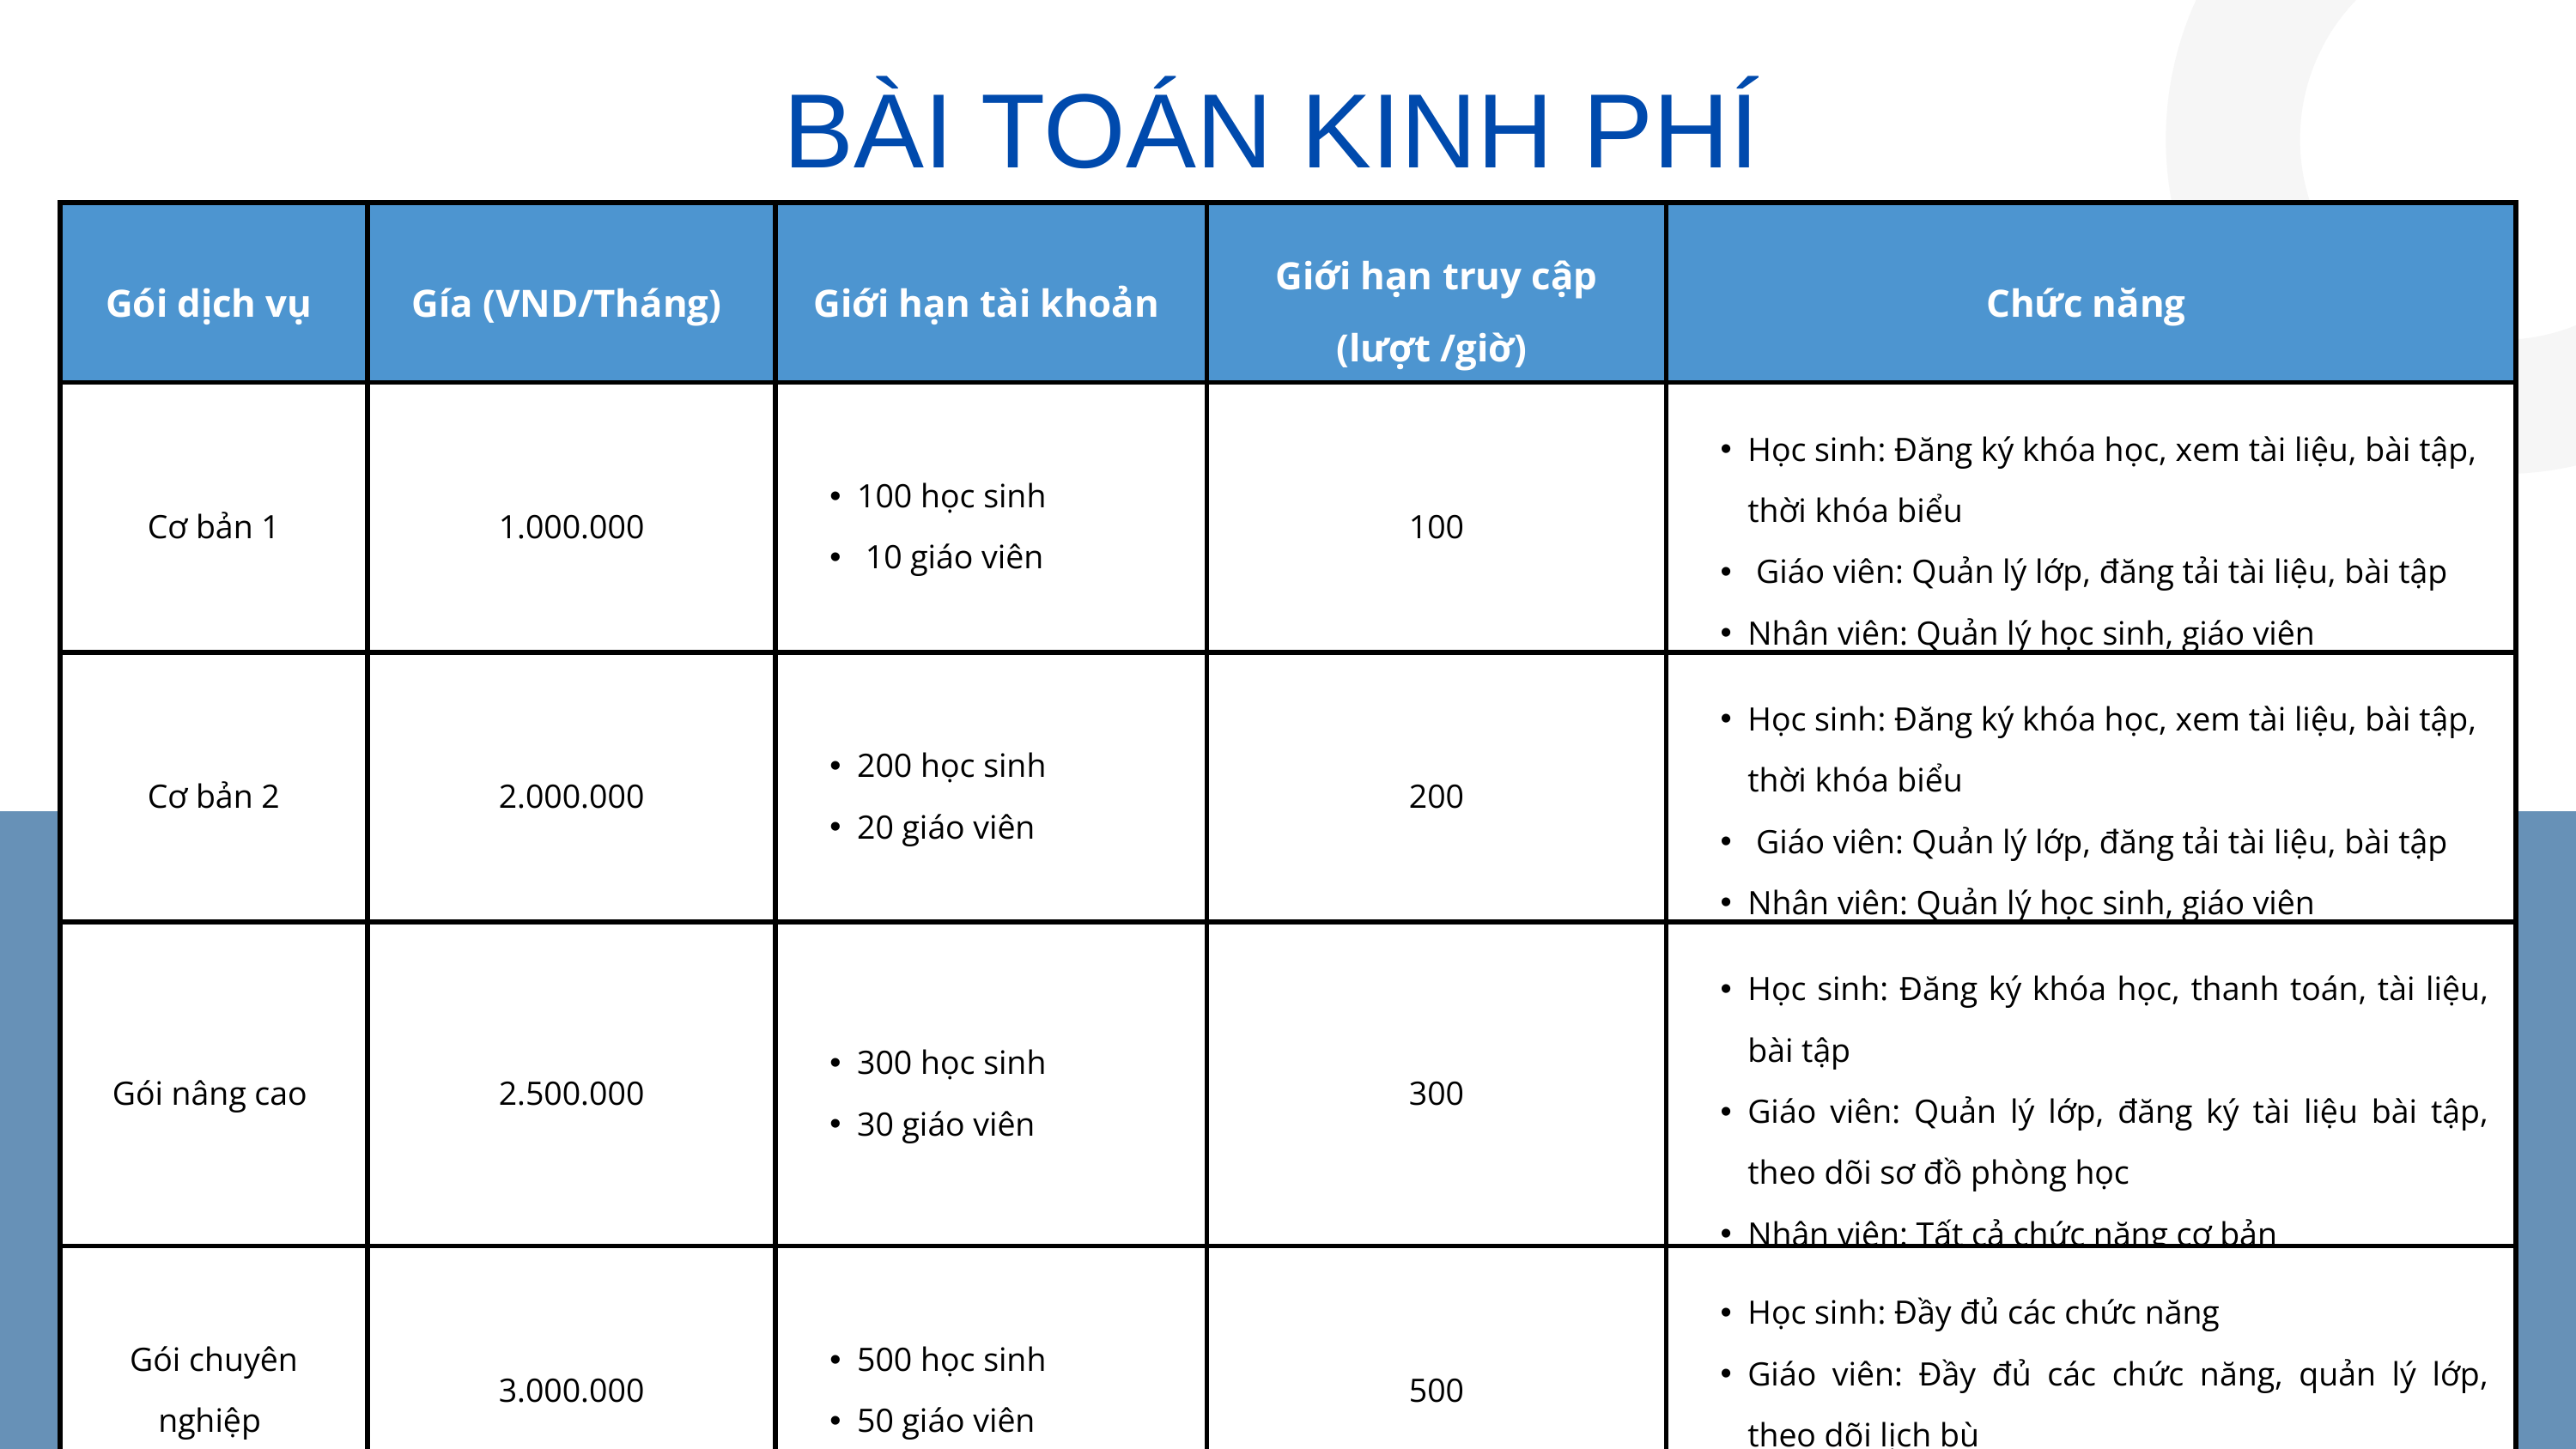

BÀI TOÁN KINH PHÍ
| Gói dịch vụ | Gía (VND/Tháng) | Giới hạn tài khoản | Giới hạn truy cập (lượt /giờ) | Chức năng |
| --- | --- | --- | --- | --- |
| Cơ bản 1 | 1.000.000 | 100 học sinh 10 giáo viên | 100 | Học sinh: Đăng ký khóa học, xem tài liệu, bài tập, thời khóa biểu Giáo viên: Quản lý lớp, đăng tải tài liệu, bài tập Nhân viên: Quản lý học sinh, giáo viên |
| Cơ bản 2 | 2.000.000 | 200 học sinh 20 giáo viên | 200 | Học sinh: Đăng ký khóa học, xem tài liệu, bài tập, thời khóa biểu Giáo viên: Quản lý lớp, đăng tải tài liệu, bài tập Nhân viên: Quản lý học sinh, giáo viên |
| Gói nâng cao | 2.500.000 | 300 học sinh 30 giáo viên | 300 | Học sinh: Đăng ký khóa học, thanh toán, tài liệu, bài tập Giáo viên: Quản lý lớp, đăng ký tài liệu bài tập, theo dõi sơ đồ phòng học Nhân viên: Tất cả chức năng cơ bản |
| Gói chuyên nghiệp | 3.000.000 | 500 học sinh 50 giáo viên | 500 | Học sinh: Đầy đủ các chức năng Giáo viên: Đầy đủ các chức năng, quản lý lớp, theo dõi lịch bù Nhân viên: Quản lý tất cả các chức năng |